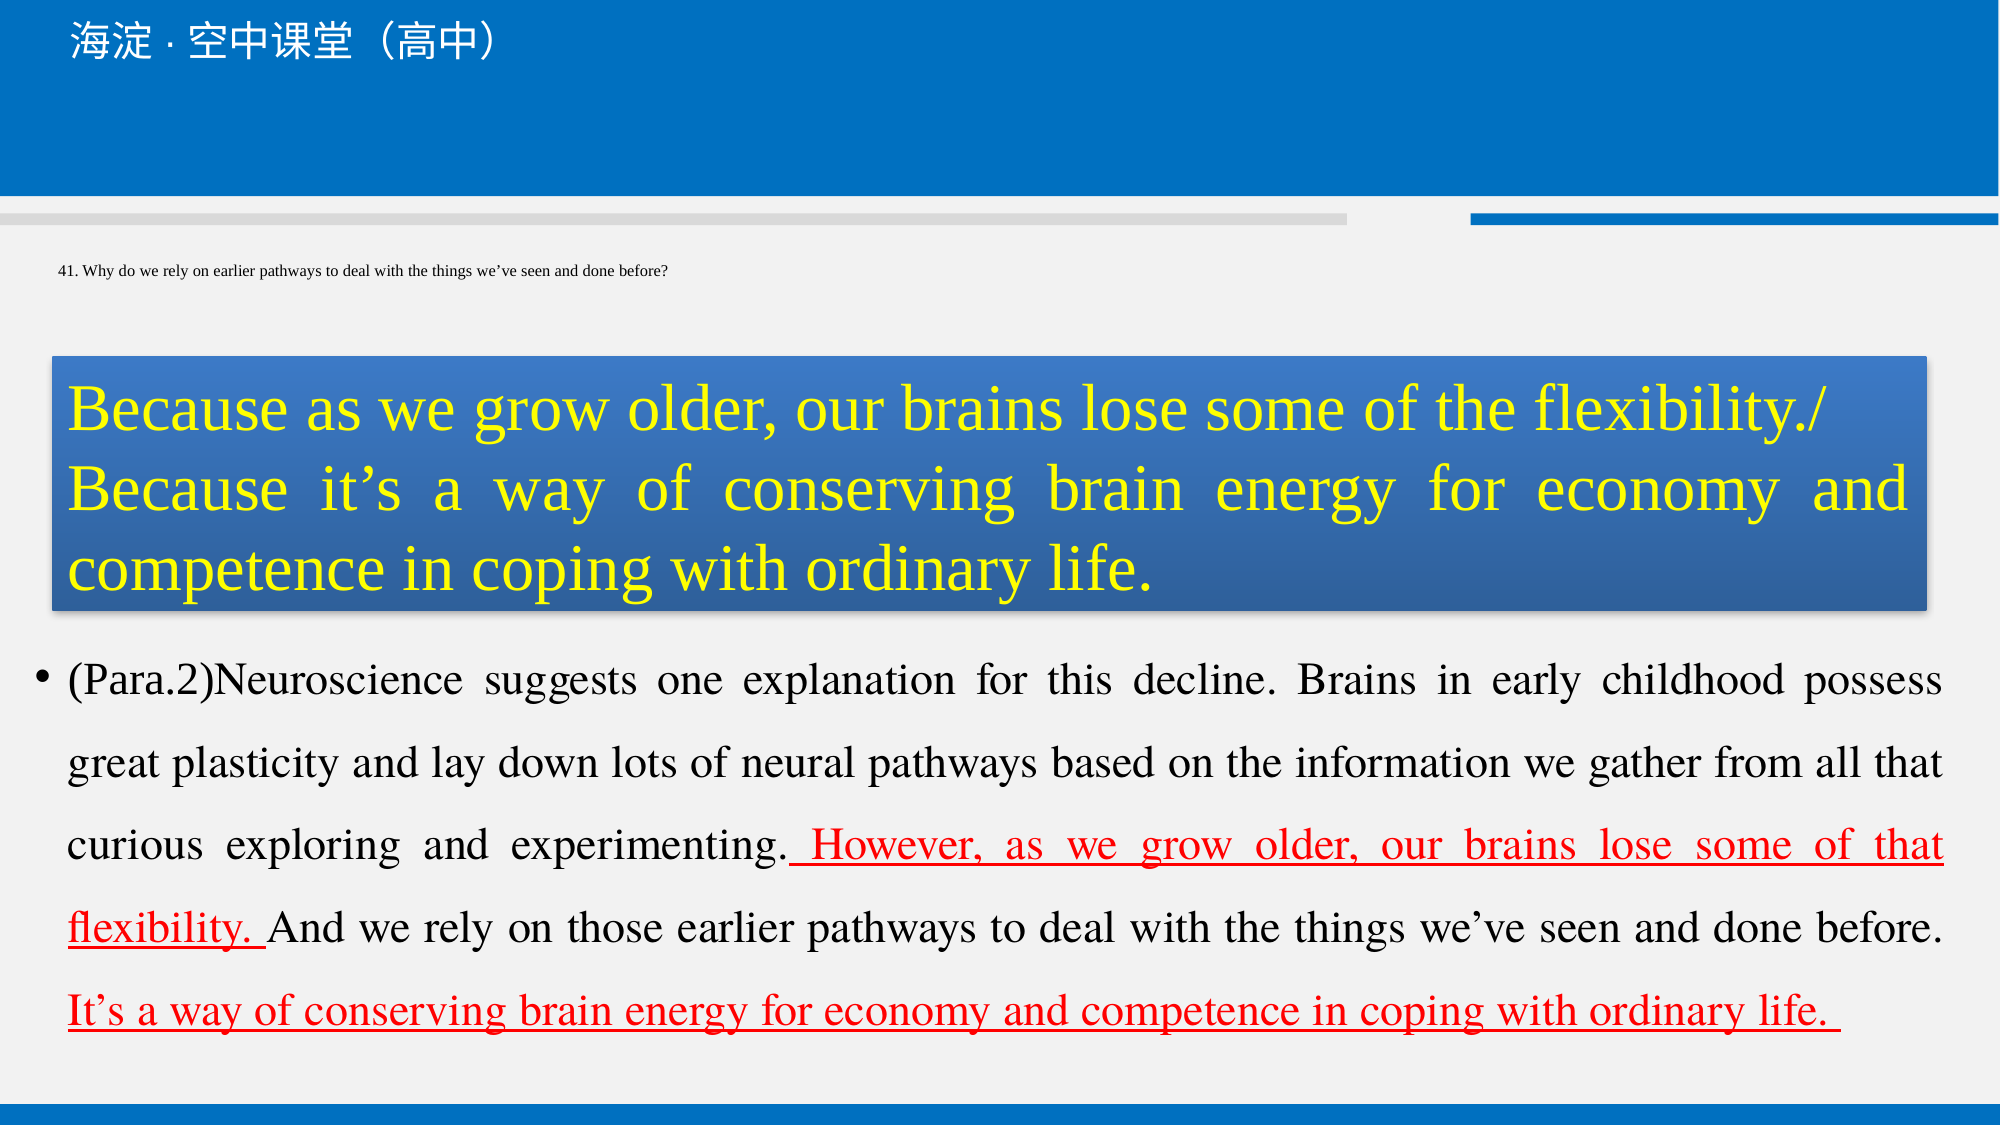

# 41. Why do we rely on earlier pathways to deal with the things we’ve seen and done before?
Because as we grow older, our brains lose some of the flexibility./
Because it’s a way of conserving brain energy for economy and competence in coping with ordinary life.
(Para.2)Neuroscience suggests one explanation for this decline. Brains in early childhood possess great plasticity and lay down lots of neural pathways based on the information we gather from all that curious exploring and experimenting. However, as we grow older, our brains lose some of that flexibility. And we rely on those earlier pathways to deal with the things we’ve seen and done before. It’s a way of conserving brain energy for economy and competence in coping with ordinary life.